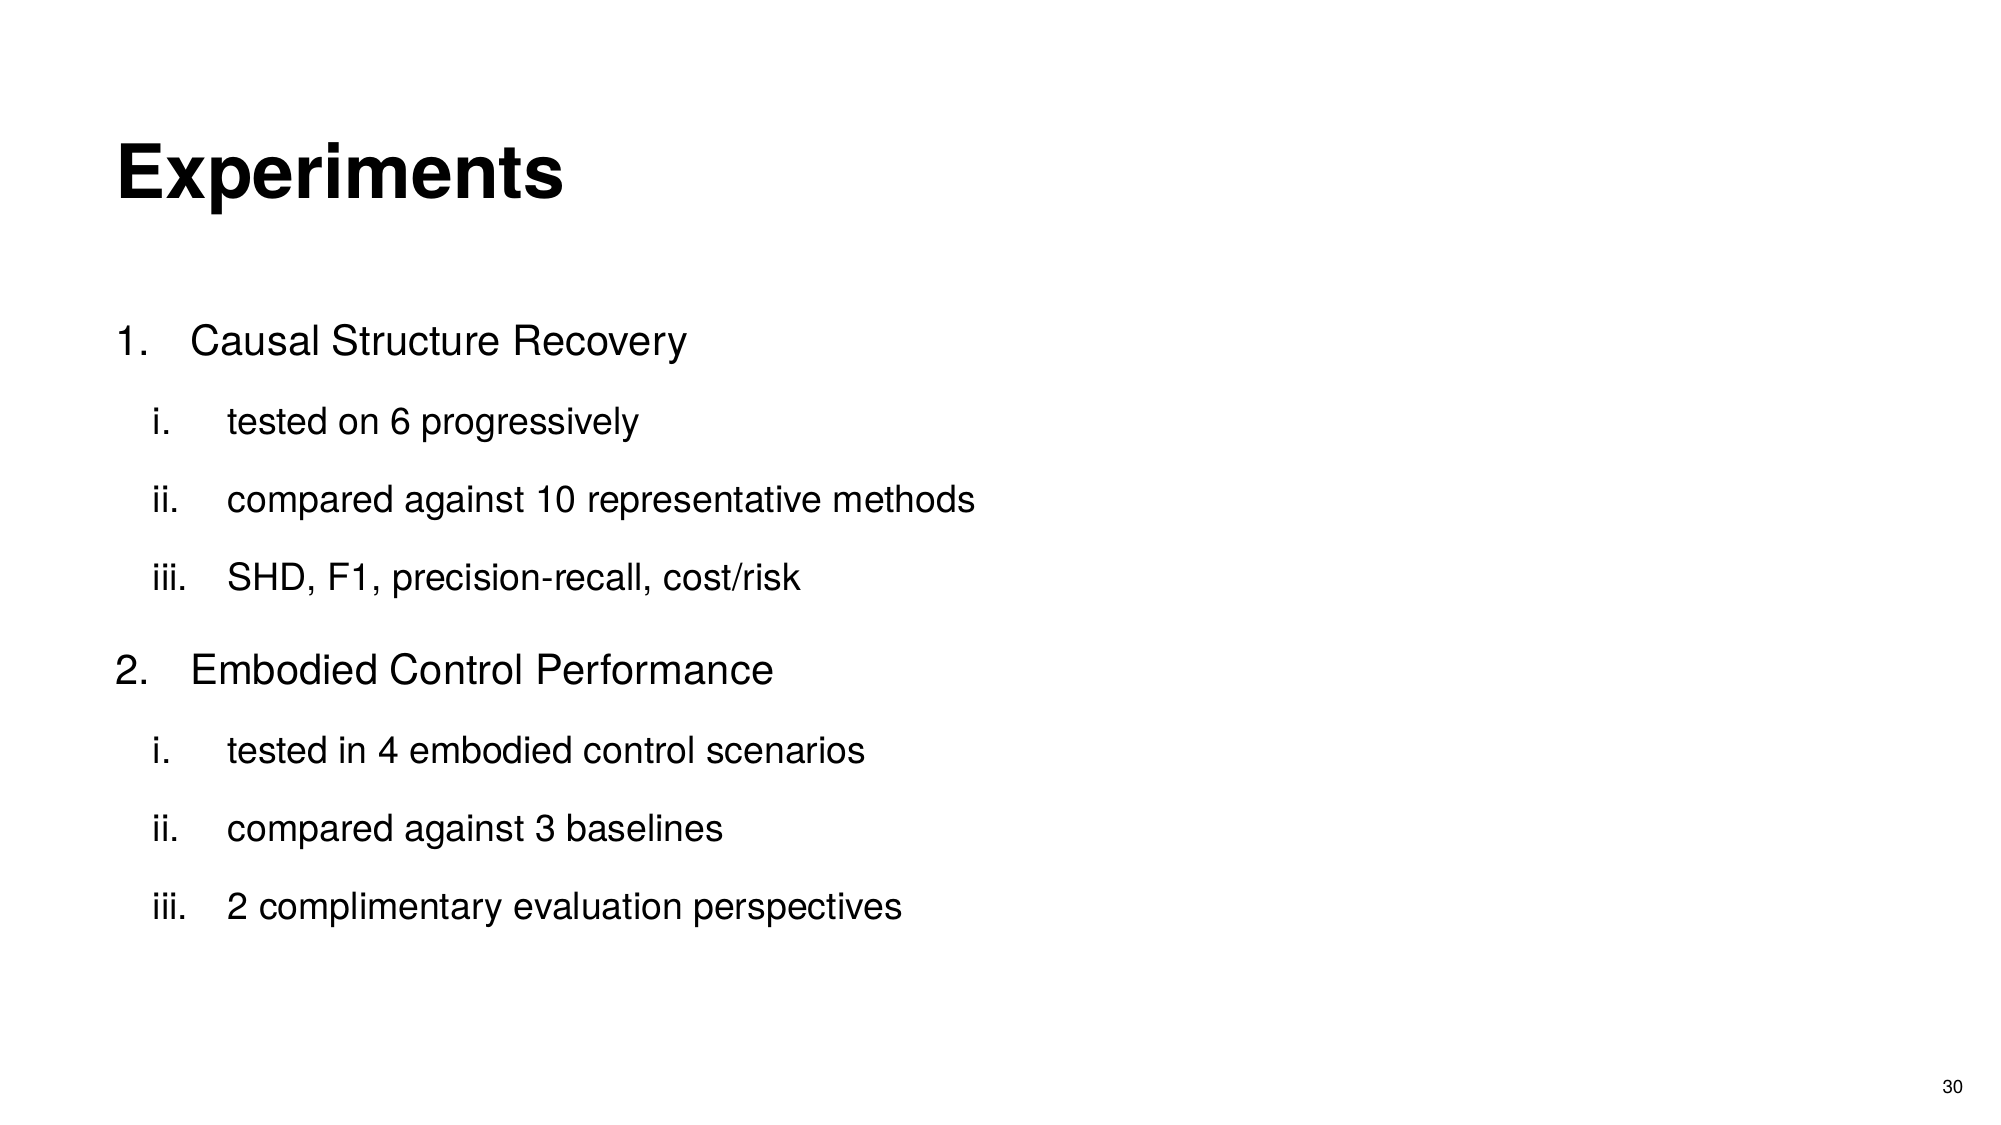

# Experiments
Causal Structure Recovery
tested on 6 progressively
compared against 10 representative methods
SHD, F1, precision-recall, cost/risk
Embodied Control Performance
tested in 4 embodied control scenarios
compared against 3 baselines
2 complimentary evaluation perspectives
30